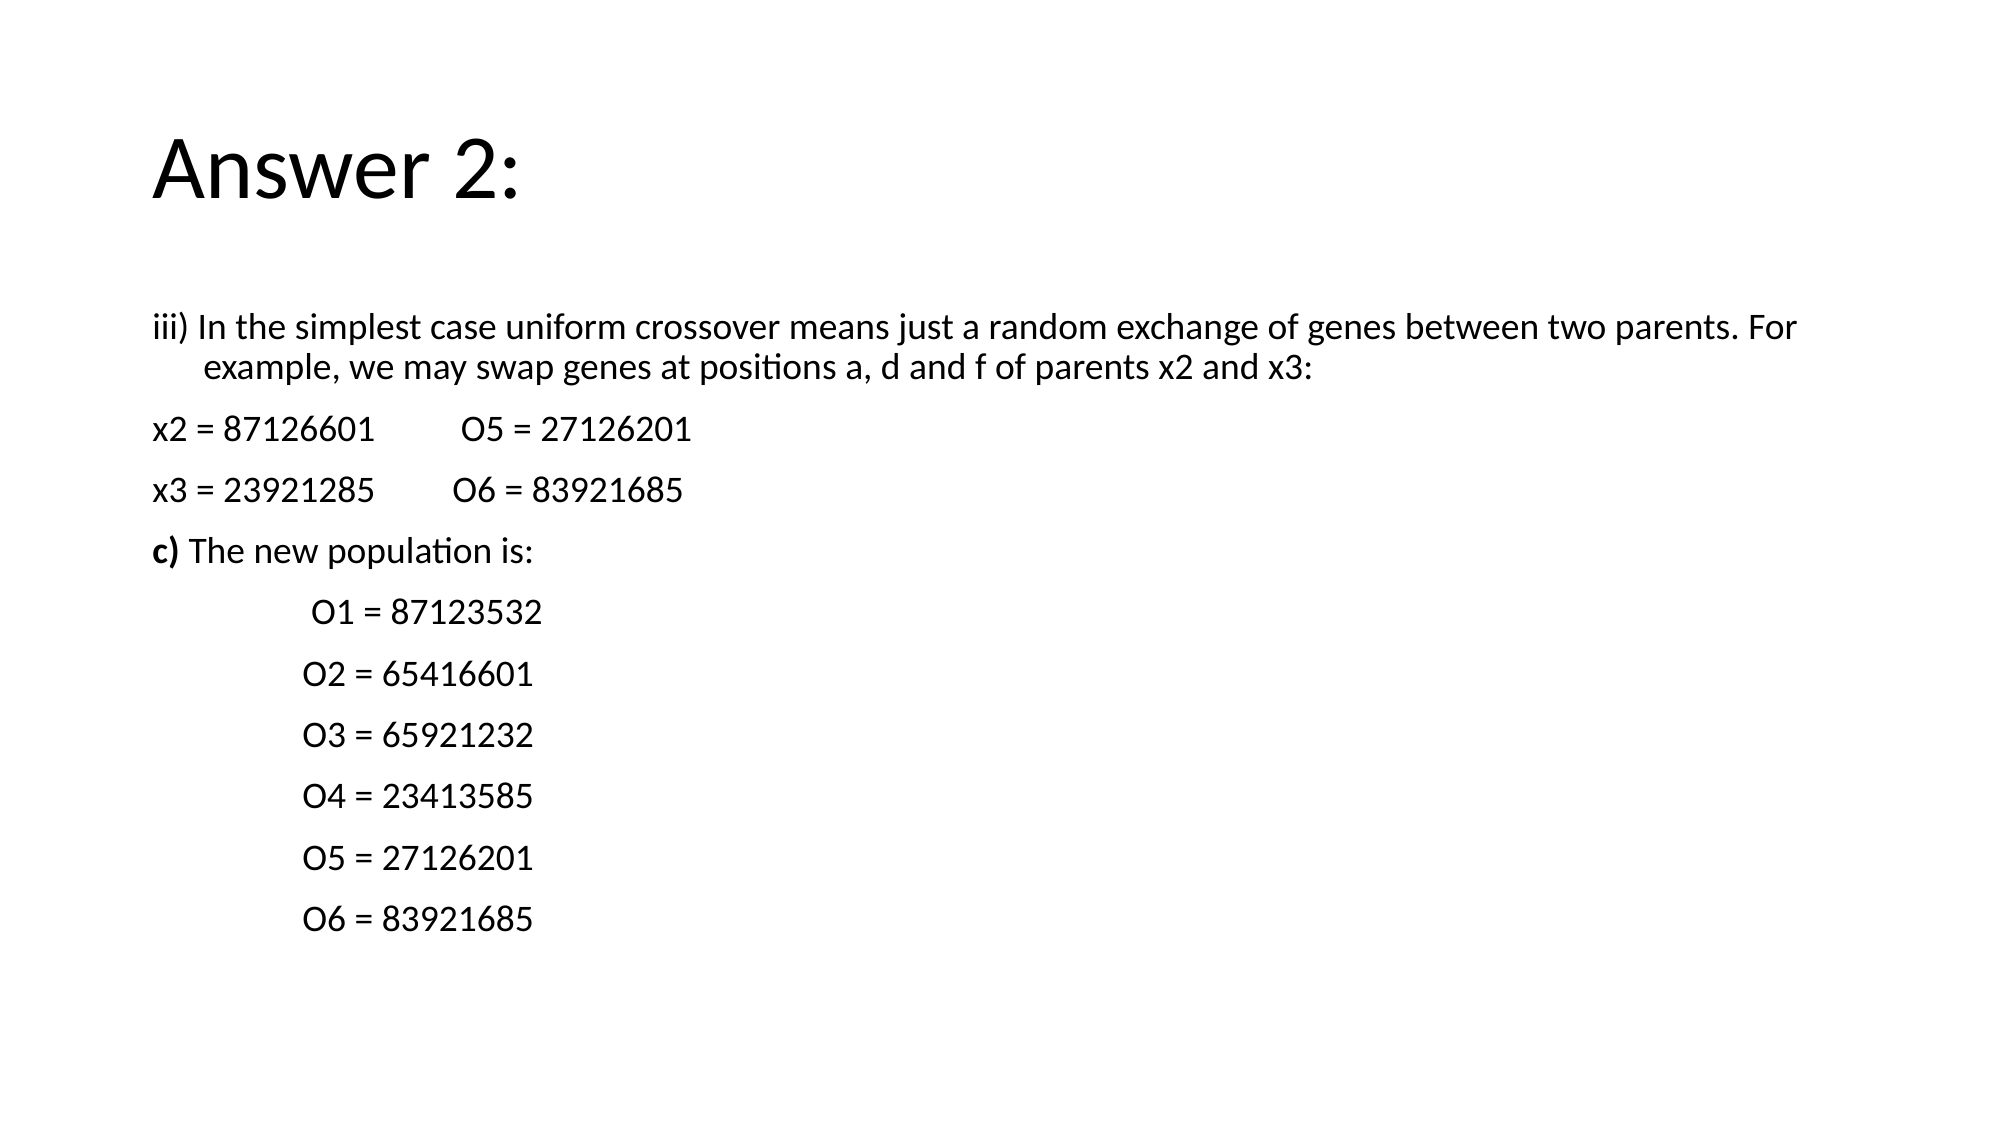

# Answer 2:
iii) In the simplest case uniform crossover means just a random exchange of genes between two parents. For            example, we may swap genes at positions a, d and f of parents x2 and x3:
x2 = 87126601 	 O5 = 27126201
x3 = 23921285 	O6 = 83921685
c) The new population is:
	 O1 = 87123532
	O2 = 65416601
	O3 = 65921232
	O4 = 23413585
	O5 = 27126201
	O6 = 83921685